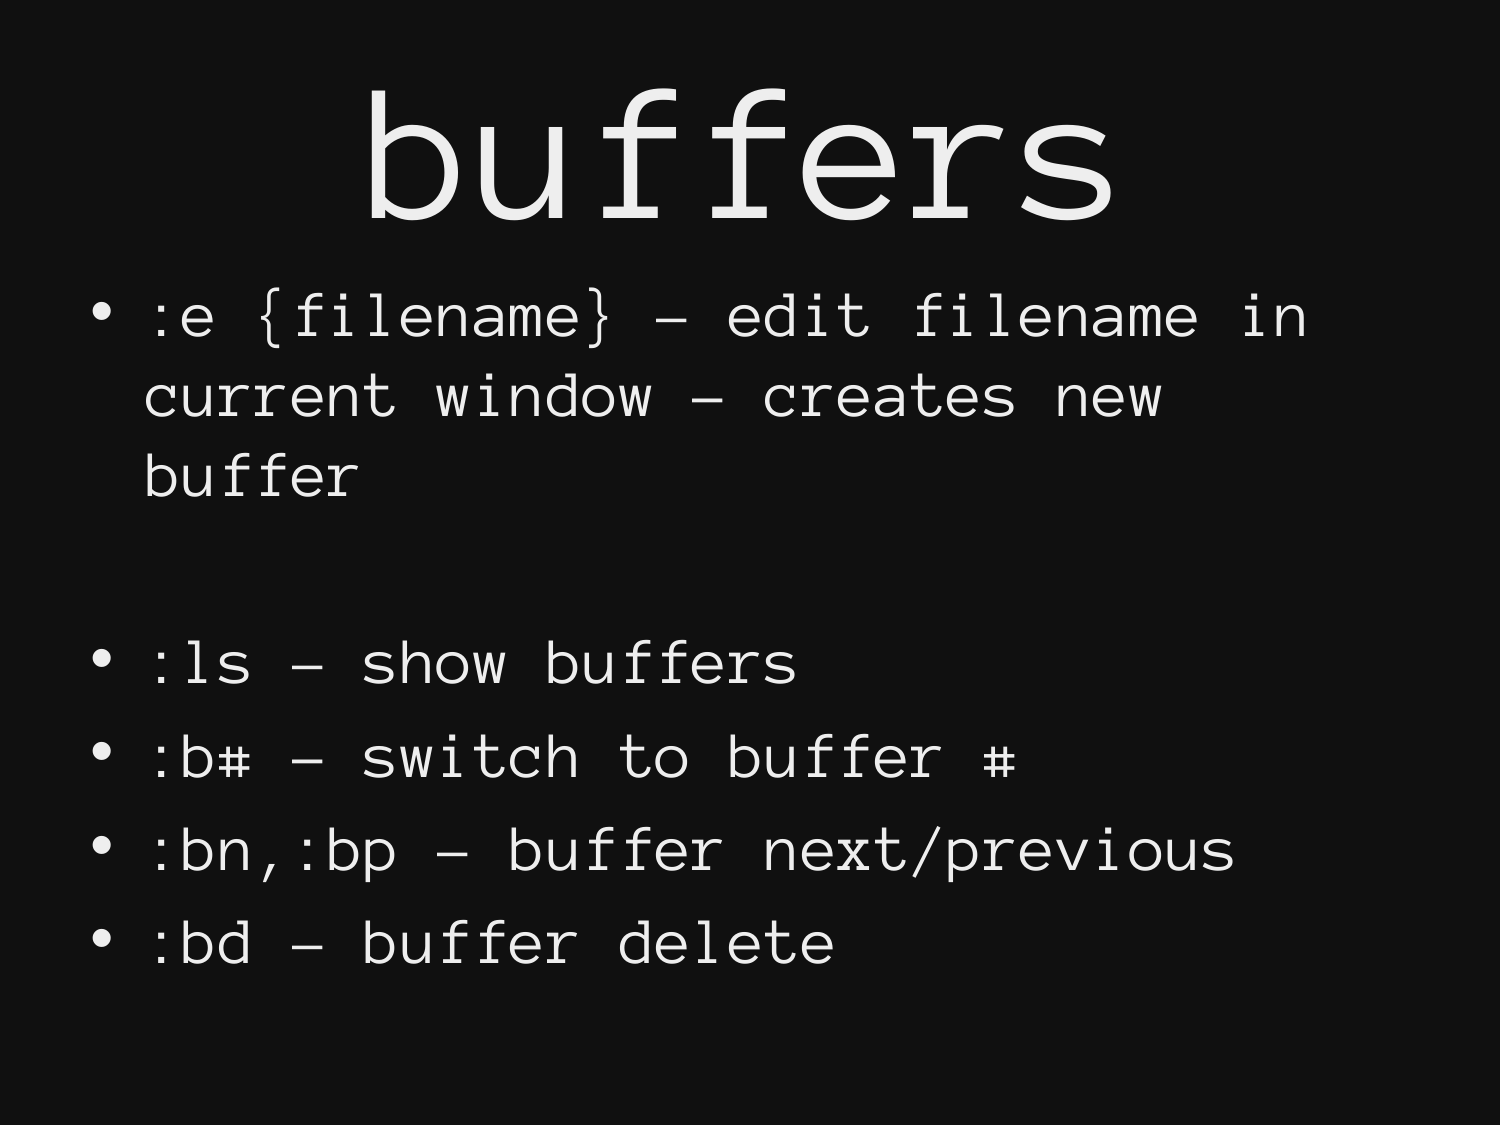

# buffers
:e {filename} – edit filename in current window - creates new buffer

:ls – show buffers
:b# - switch to buffer #
:bn,:bp – buffer next/previous
:bd – buffer delete